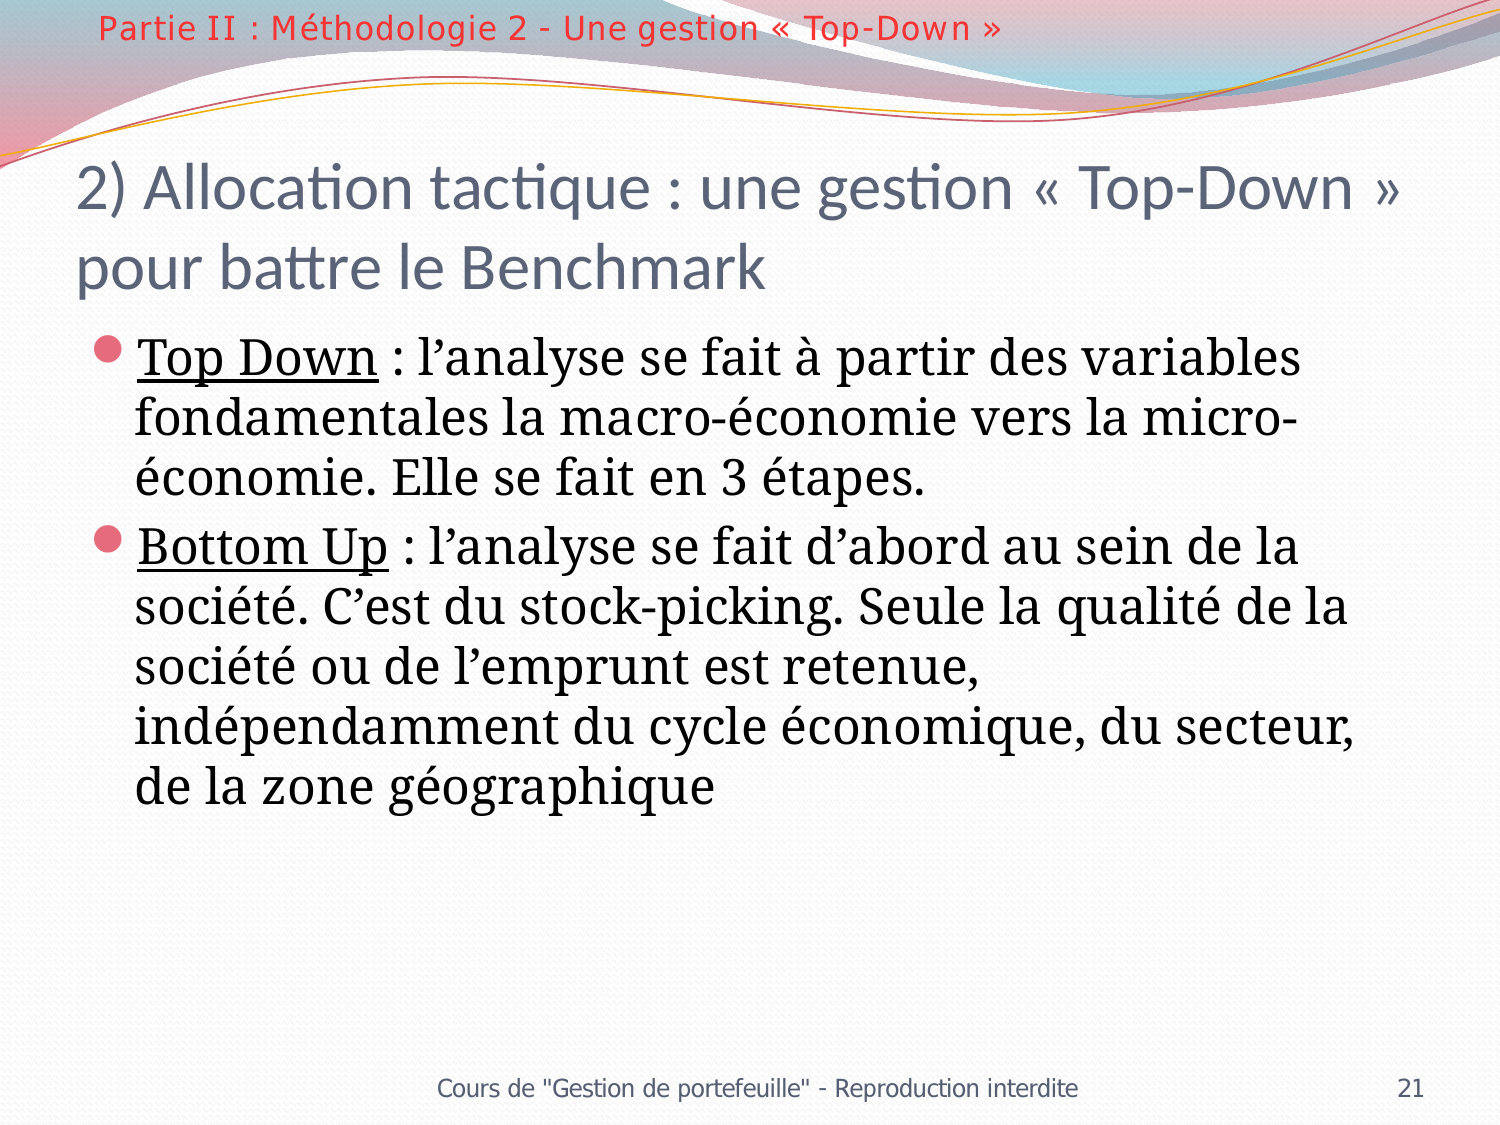

Partie II : Méthodologie 2 - Une gestion « Top-Down »
# 2) Allocation tactique : une gestion « Top-Down » pour battre le Benchmark
Top Down : l’analyse se fait à partir des variables fondamentales la macro-économie vers la micro-économie. Elle se fait en 3 étapes.
Bottom Up : l’analyse se fait d’abord au sein de la société. C’est du stock-picking. Seule la qualité de la société ou de l’emprunt est retenue, indépendamment du cycle économique, du secteur, de la zone géographique
Cours de "Gestion de portefeuille" - Reproduction interdite
21